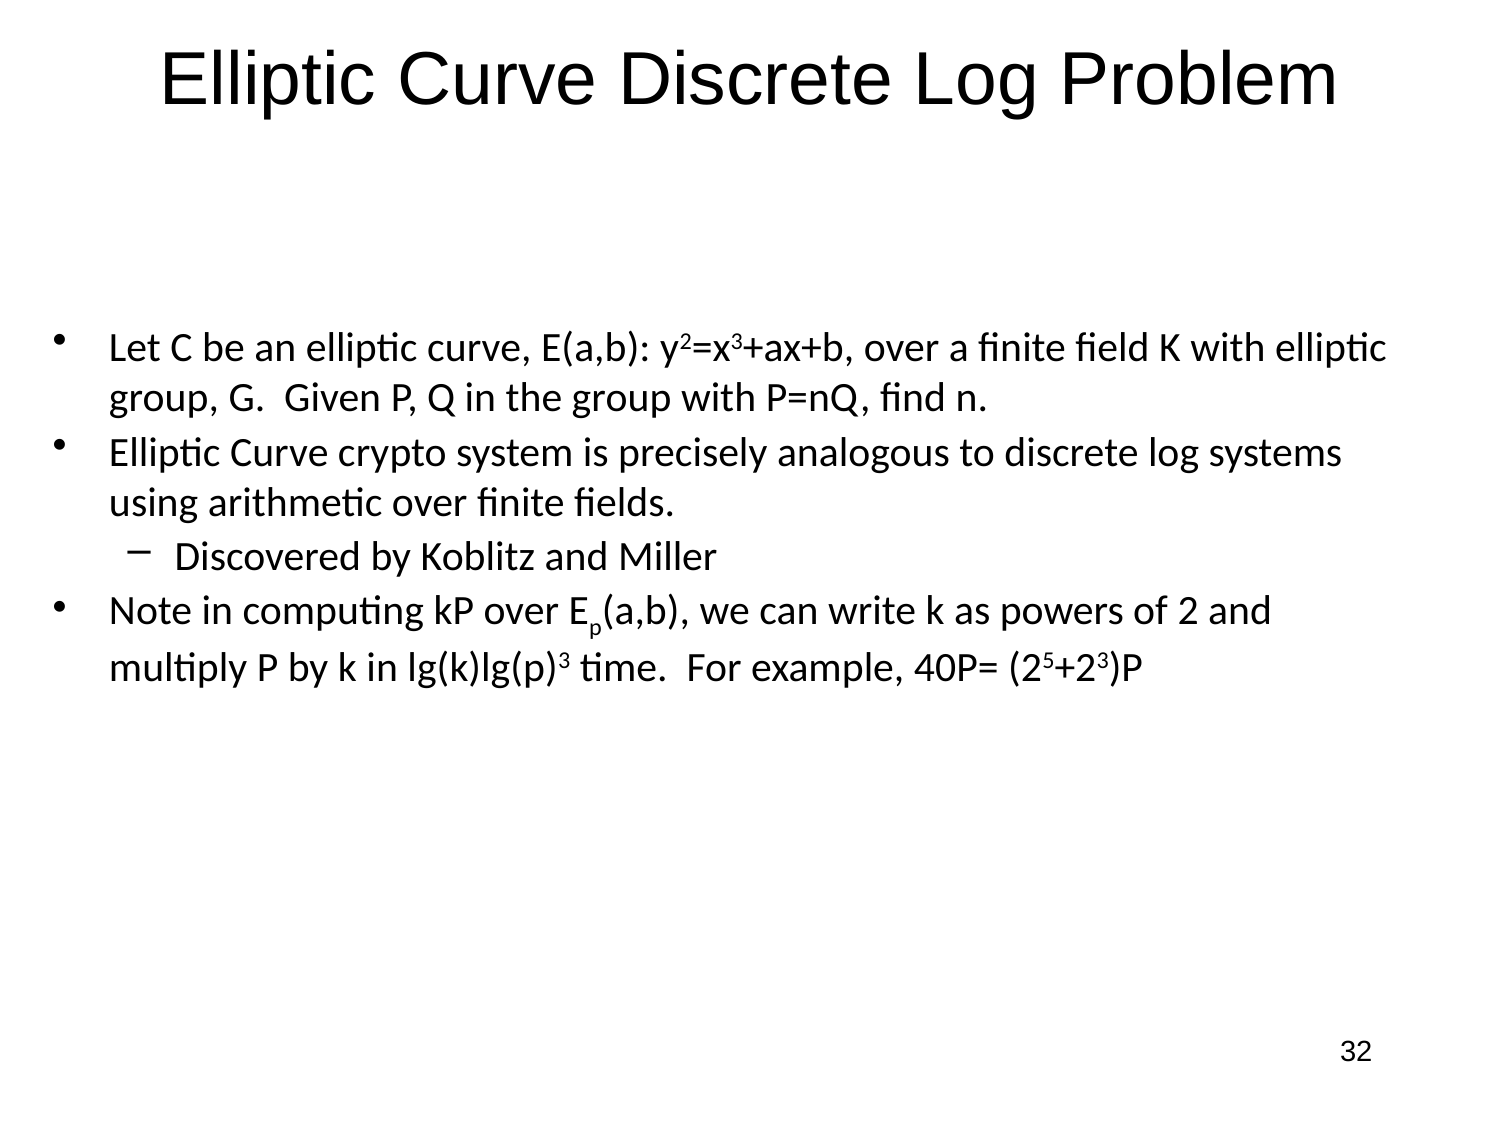

# Elliptic Curve Discrete Log Problem
Let C be an elliptic curve, E(a,b): y2=x3+ax+b, over a finite field K with elliptic group, G.  Given P, Q in the group with P=nQ, find n.
Elliptic Curve crypto system is precisely analogous to discrete log systems using arithmetic over finite fields.
Discovered by Koblitz and Miller
Note in computing kP over Ep(a,b), we can write k as powers of 2 and multiply P by k in lg(k)lg(p)3 time.  For example, 40P= (25+23)P
32